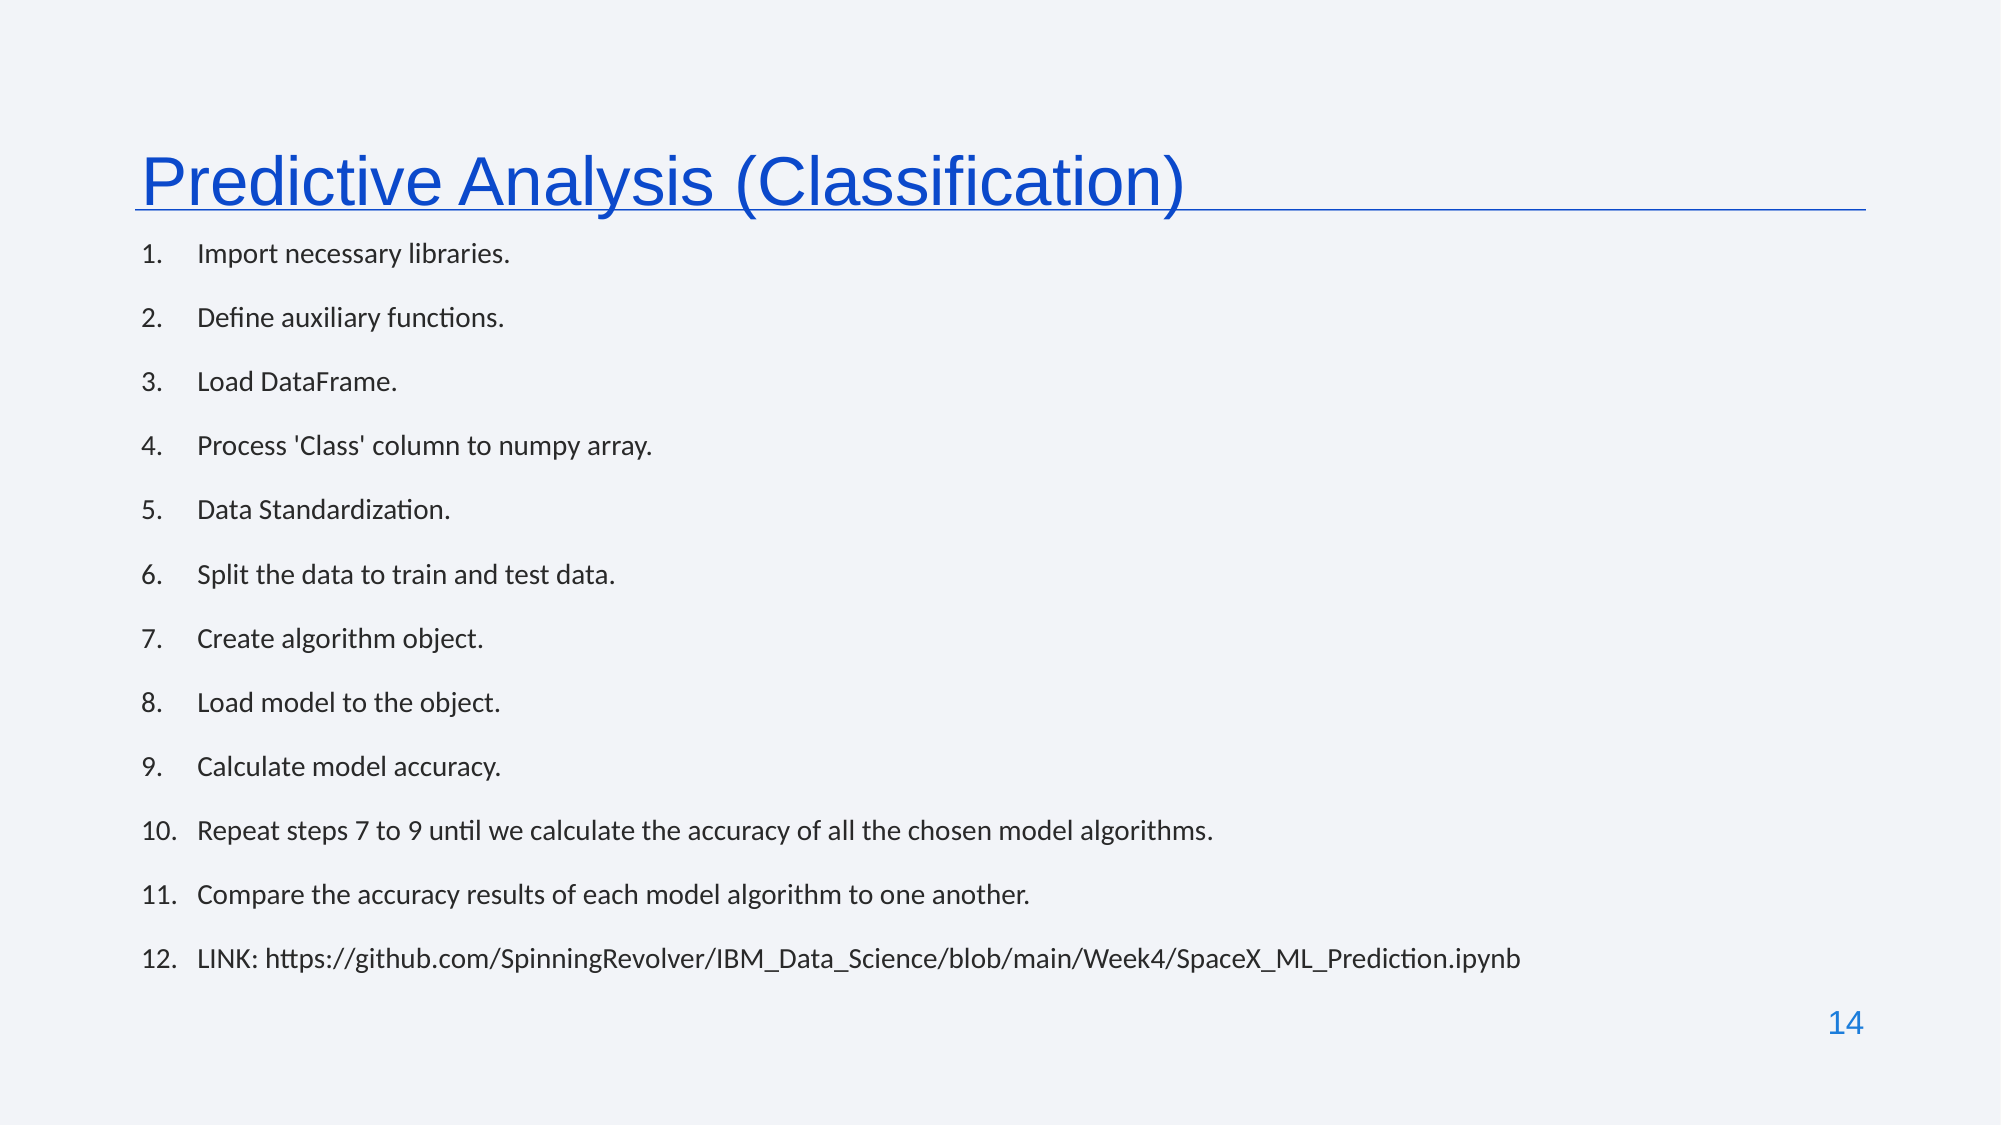

Predictive Analysis (Classification)
Import necessary libraries.
Define auxiliary functions.
Load DataFrame.
Process 'Class' column to numpy array.
Data Standardization.
Split the data to train and test data.
Create algorithm object.
Load model to the object.
Calculate model accuracy.
Repeat steps 7 to 9 until we calculate the accuracy of all the chosen model algorithms.
Compare the accuracy results of each model algorithm to one another.
LINK: https://github.com/SpinningRevolver/IBM_Data_Science/blob/main/Week4/SpaceX_ML_Prediction.ipynb

14